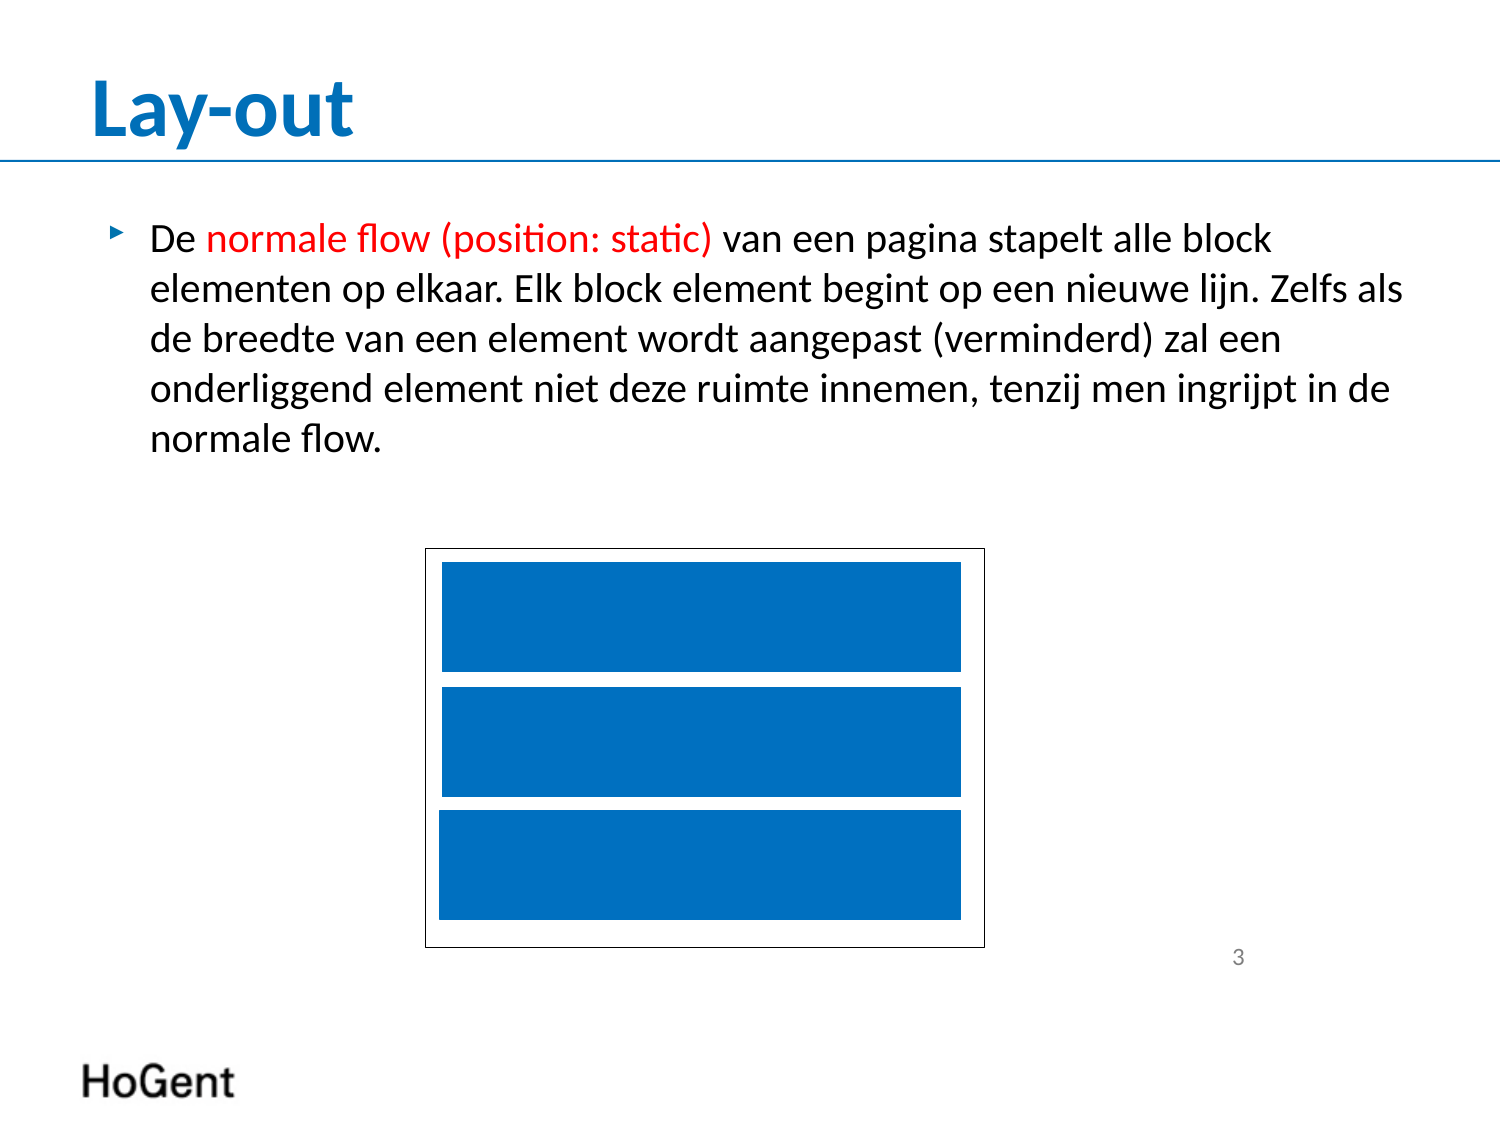

# Lay-out
De normale flow (position: static) van een pagina stapelt alle block elementen op elkaar. Elk block element begint op een nieuwe lijn. Zelfs als de breedte van een element wordt aangepast (verminderd) zal een onderliggend element niet deze ruimte innemen, tenzij men ingrijpt in de normale flow.

3